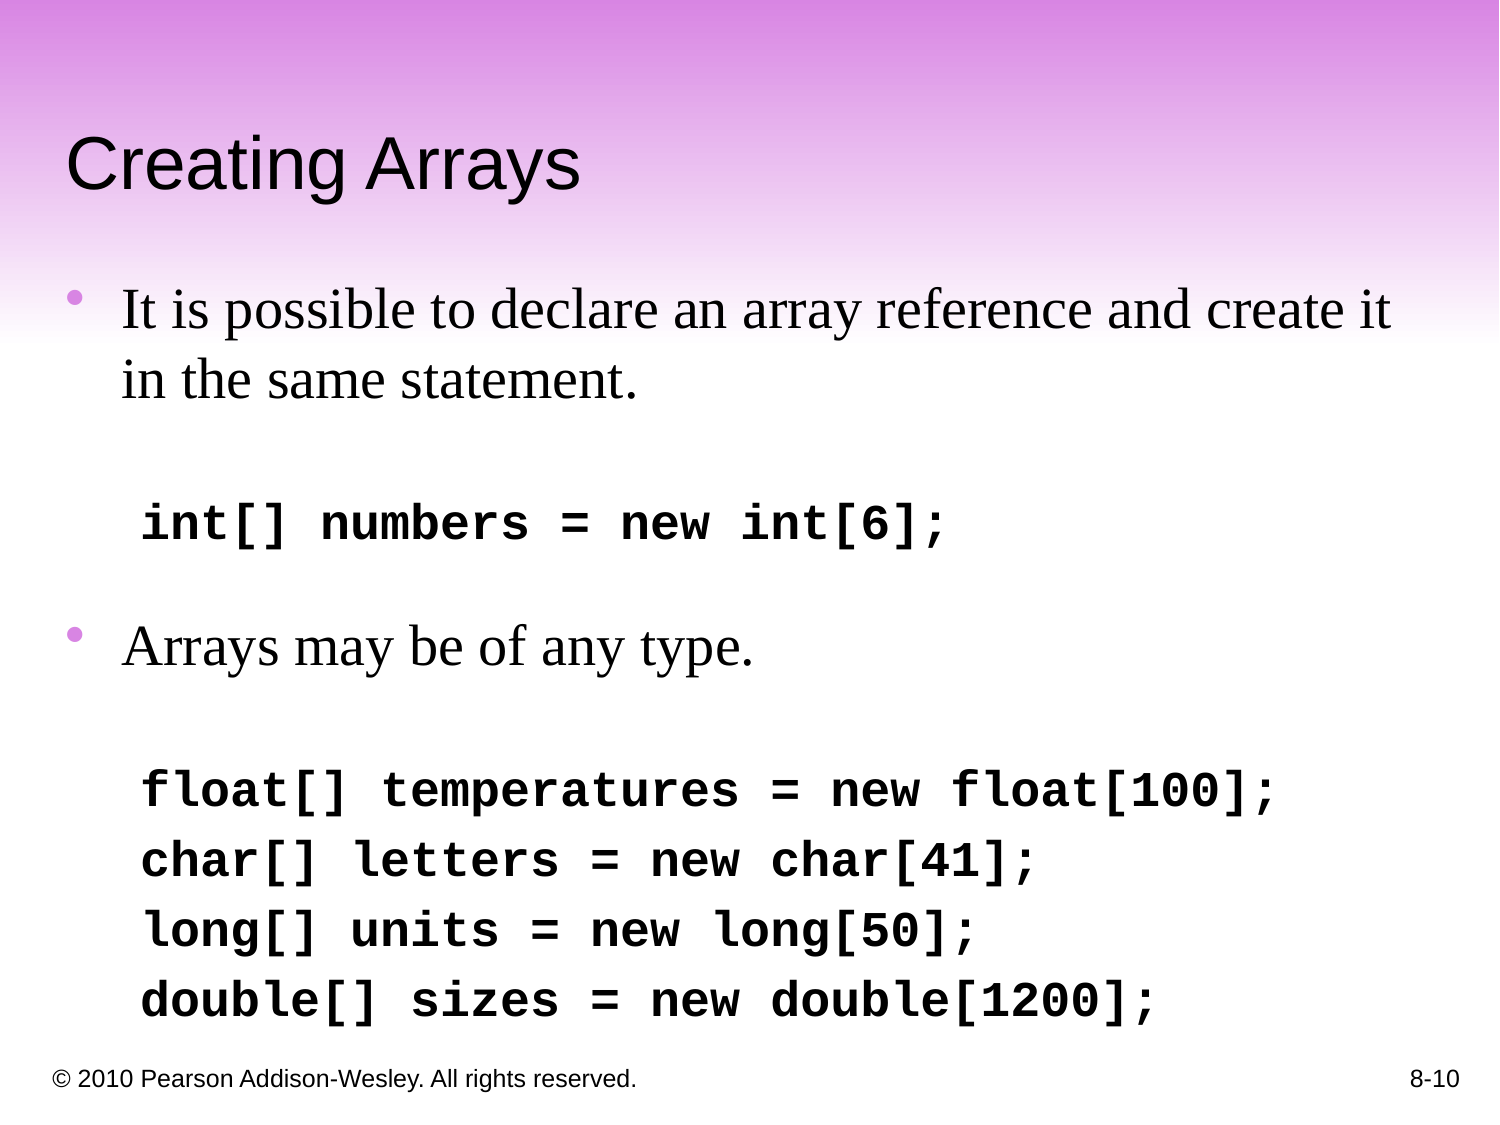

Creating Arrays
It is possible to declare an array reference and create it in the same statement.
int[] numbers = new int[6];
Arrays may be of any type.
float[] temperatures = new float[100];
char[] letters = new char[41];
long[] units = new long[50];
double[] sizes = new double[1200];
8-10